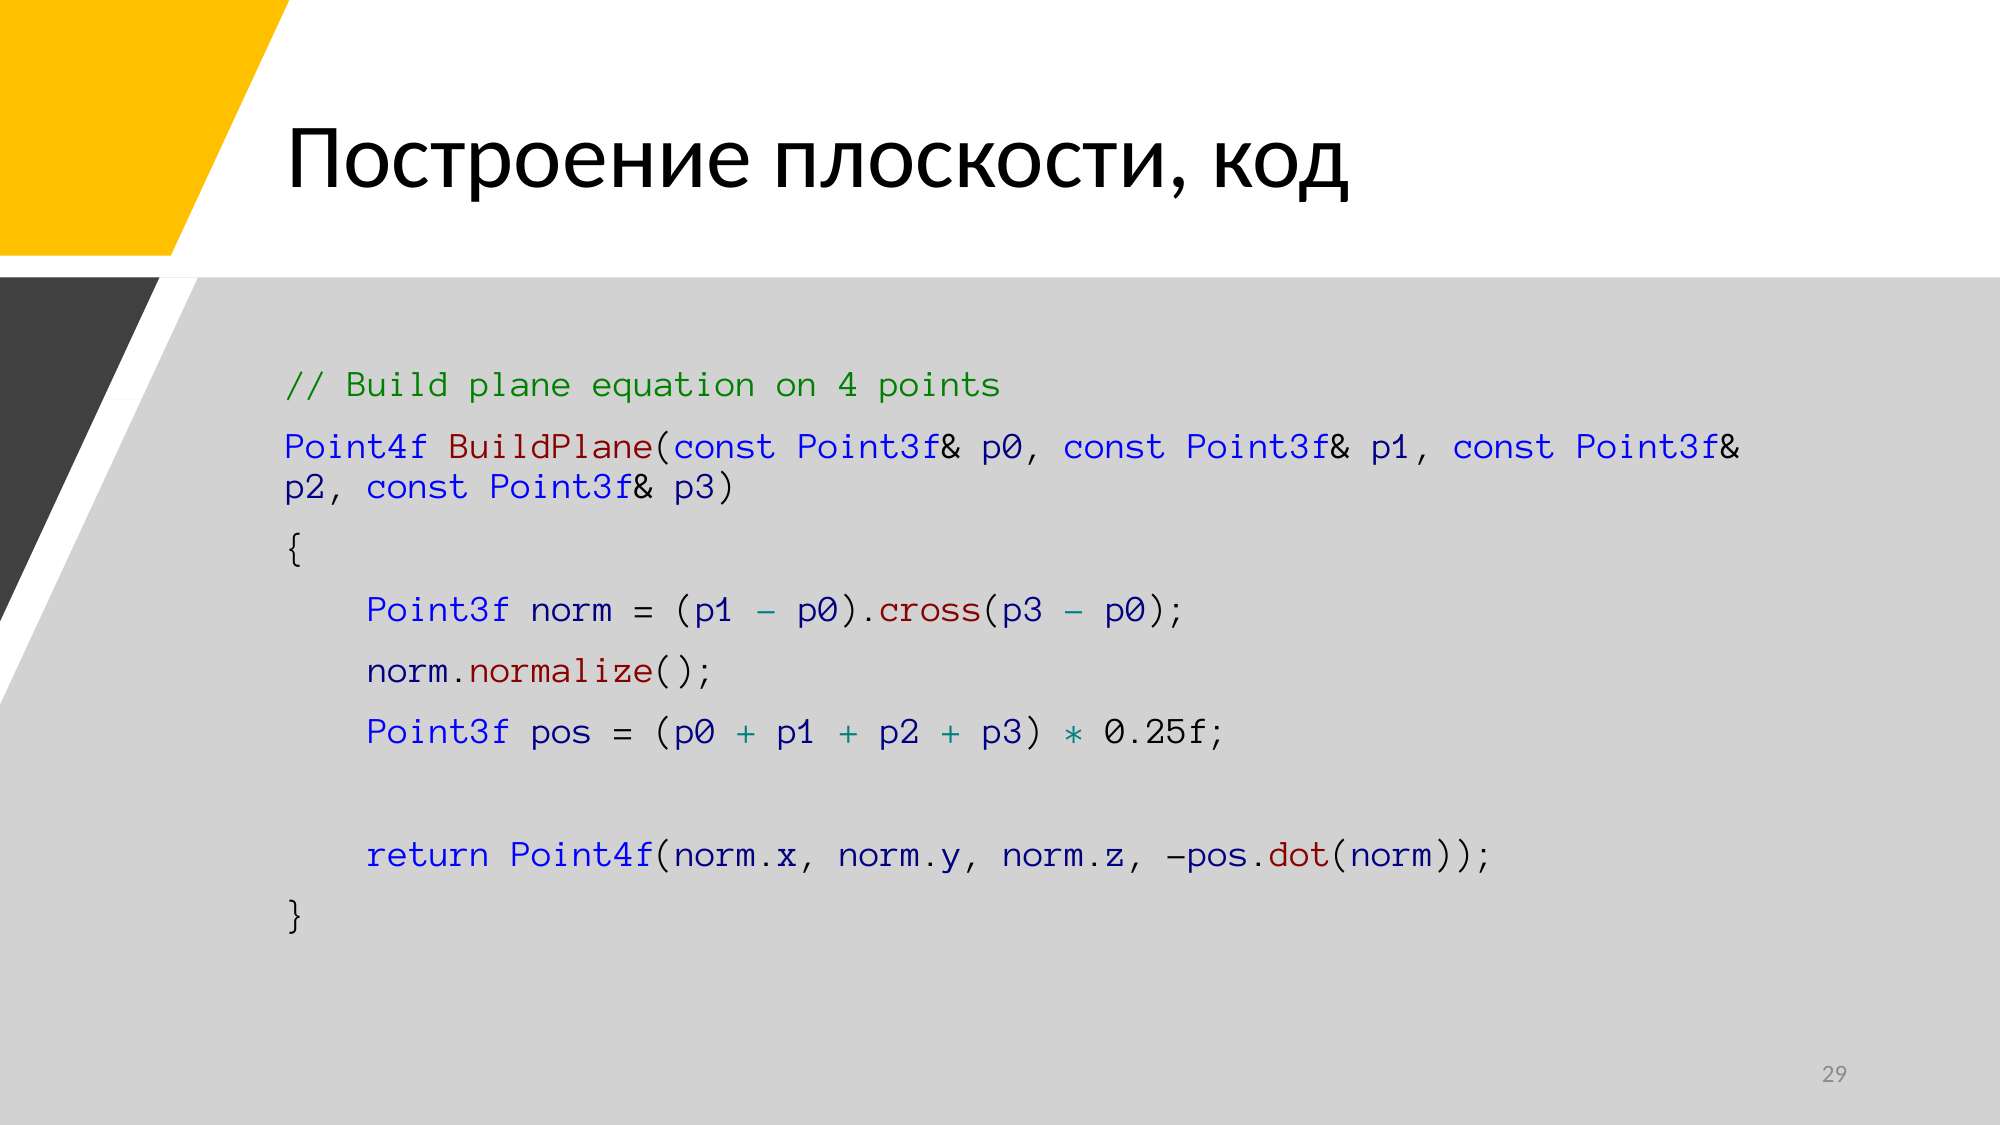

# Построение плоскости, код

// Build plane equation on 4 points
Point4f BuildPlane(const Point3f& p0, const Point3f& p1, const Point3f& p2, const Point3f& p3)
{
    Point3f norm = (p1 - p0).cross(p3 - p0);
    norm.normalize();
    Point3f pos = (p0 + p1 + p2 + p3) * 0.25f;

    return Point4f(norm.x, norm.y, norm.z, -pos.dot(norm));
}
29